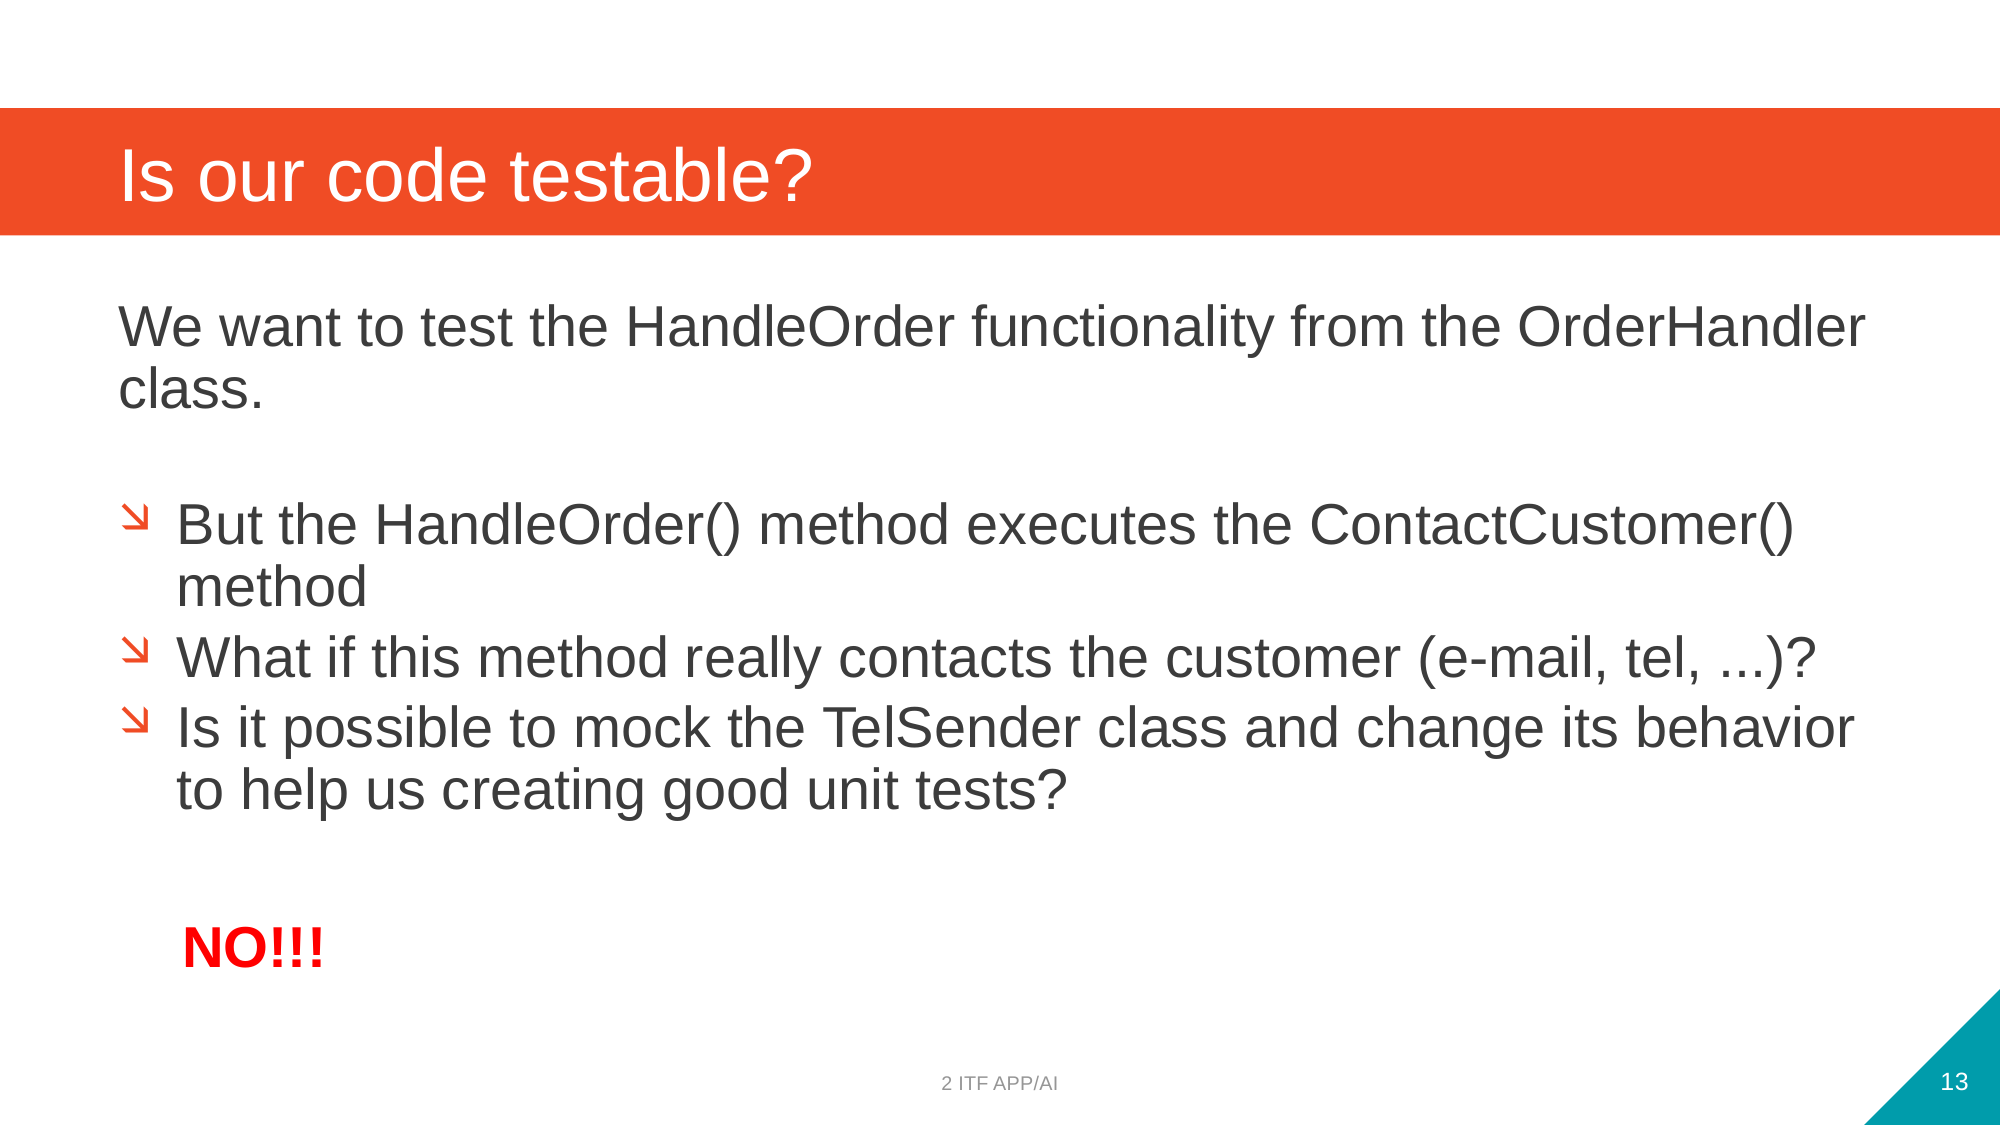

# Is our code testable?
We want to test the HandleOrder functionality from the OrderHandler class.
But the HandleOrder() method executes the ContactCustomer() method
What if this method really contacts the customer (e-mail, tel, ...)?
Is it possible to mock the TelSender class and change its behavior to help us creating good unit tests?

    NO!!!

13
2 ITF APP/AI